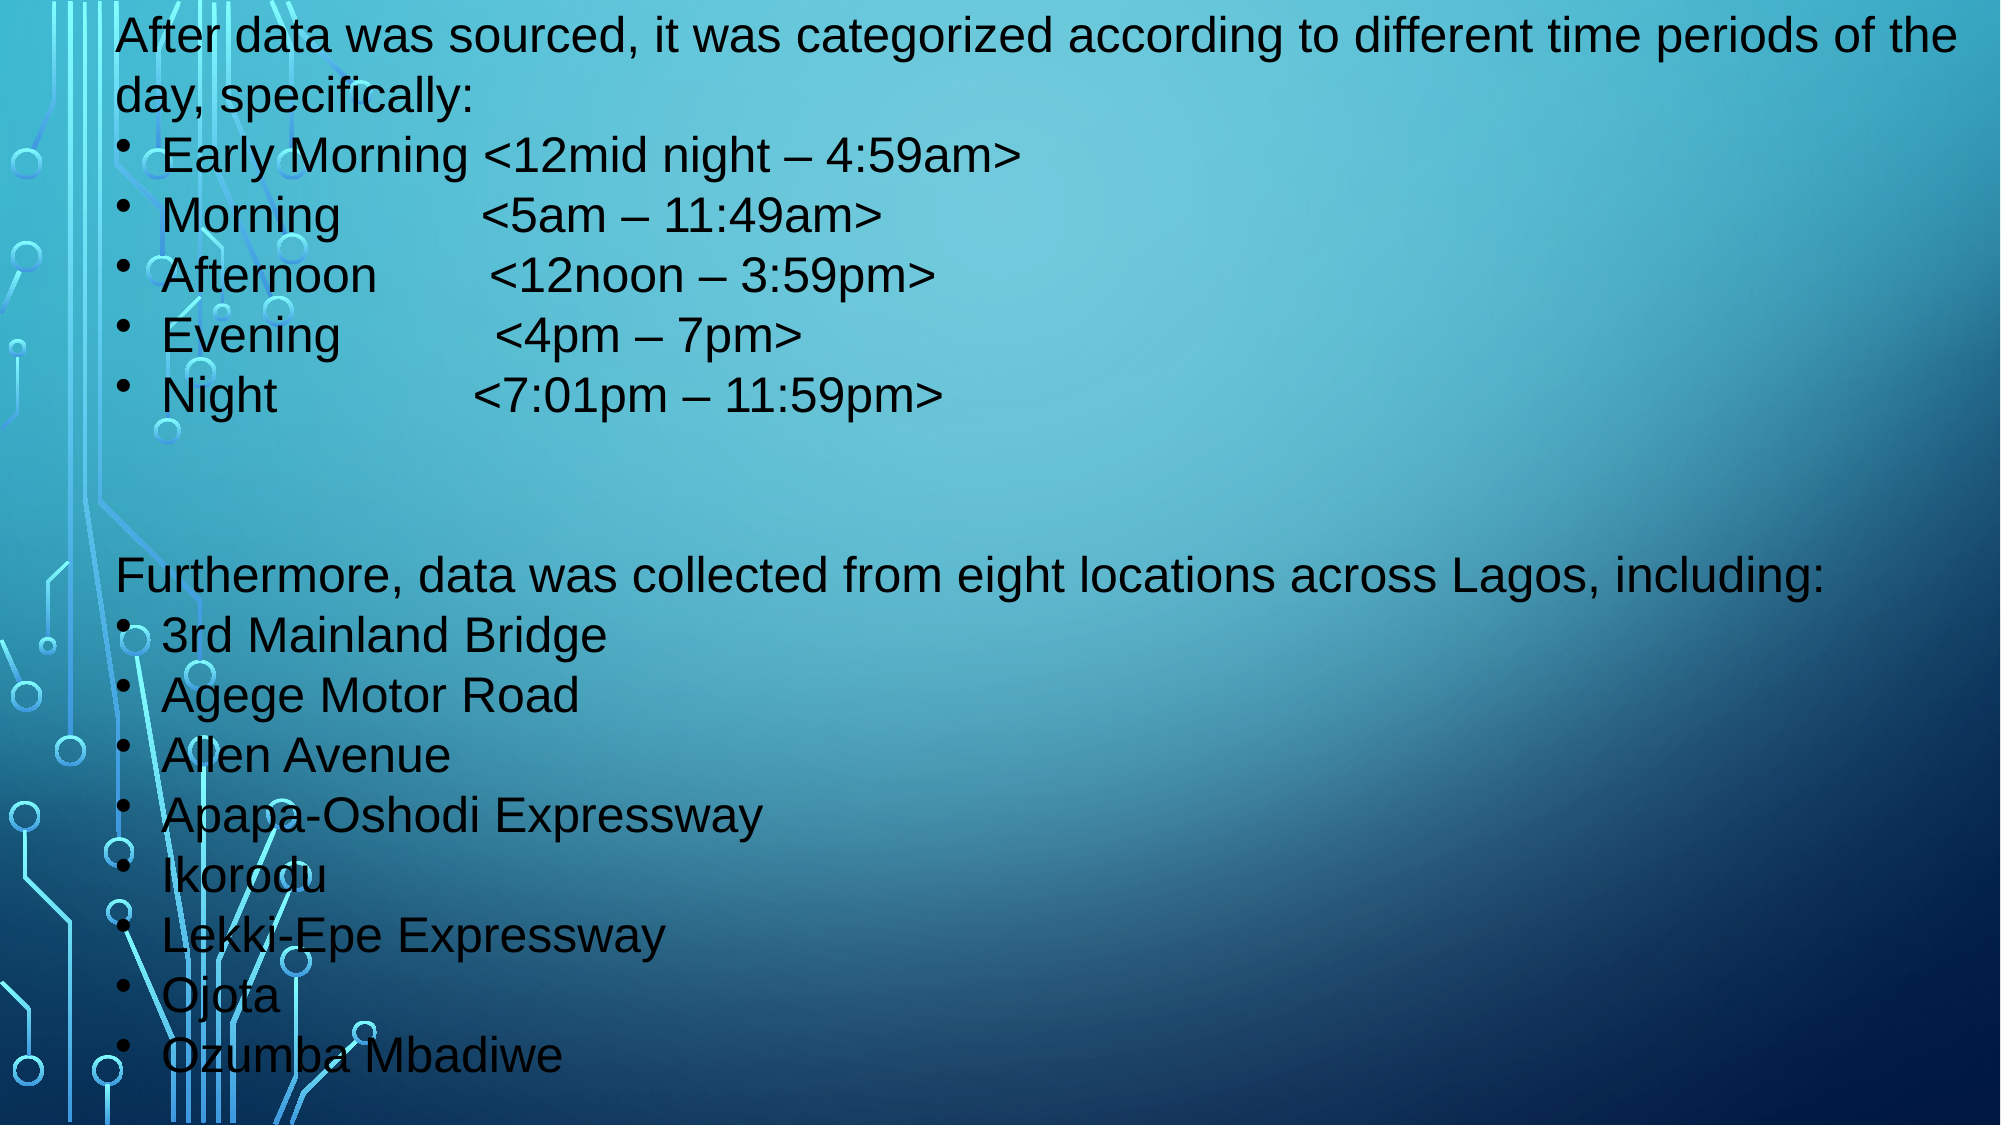

After data was sourced, it was categorized according to different time periods of the day, specifically:
  Early Morning <12mid night – 4:59am>
  Morning          <5am – 11:49am>
  Afternoon        <12noon – 3:59pm>
  Evening           <4pm – 7pm>
  Night              <7:01pm – 11:59pm>

Furthermore, data was collected from eight locations across Lagos, including:
  3rd Mainland Bridge
  Agege Motor Road
  Allen Avenue
  Apapa-Oshodi Expressway
  Ikorodu
  Lekki-Epe Expressway
  Ojota
  Ozumba Mbadiwe